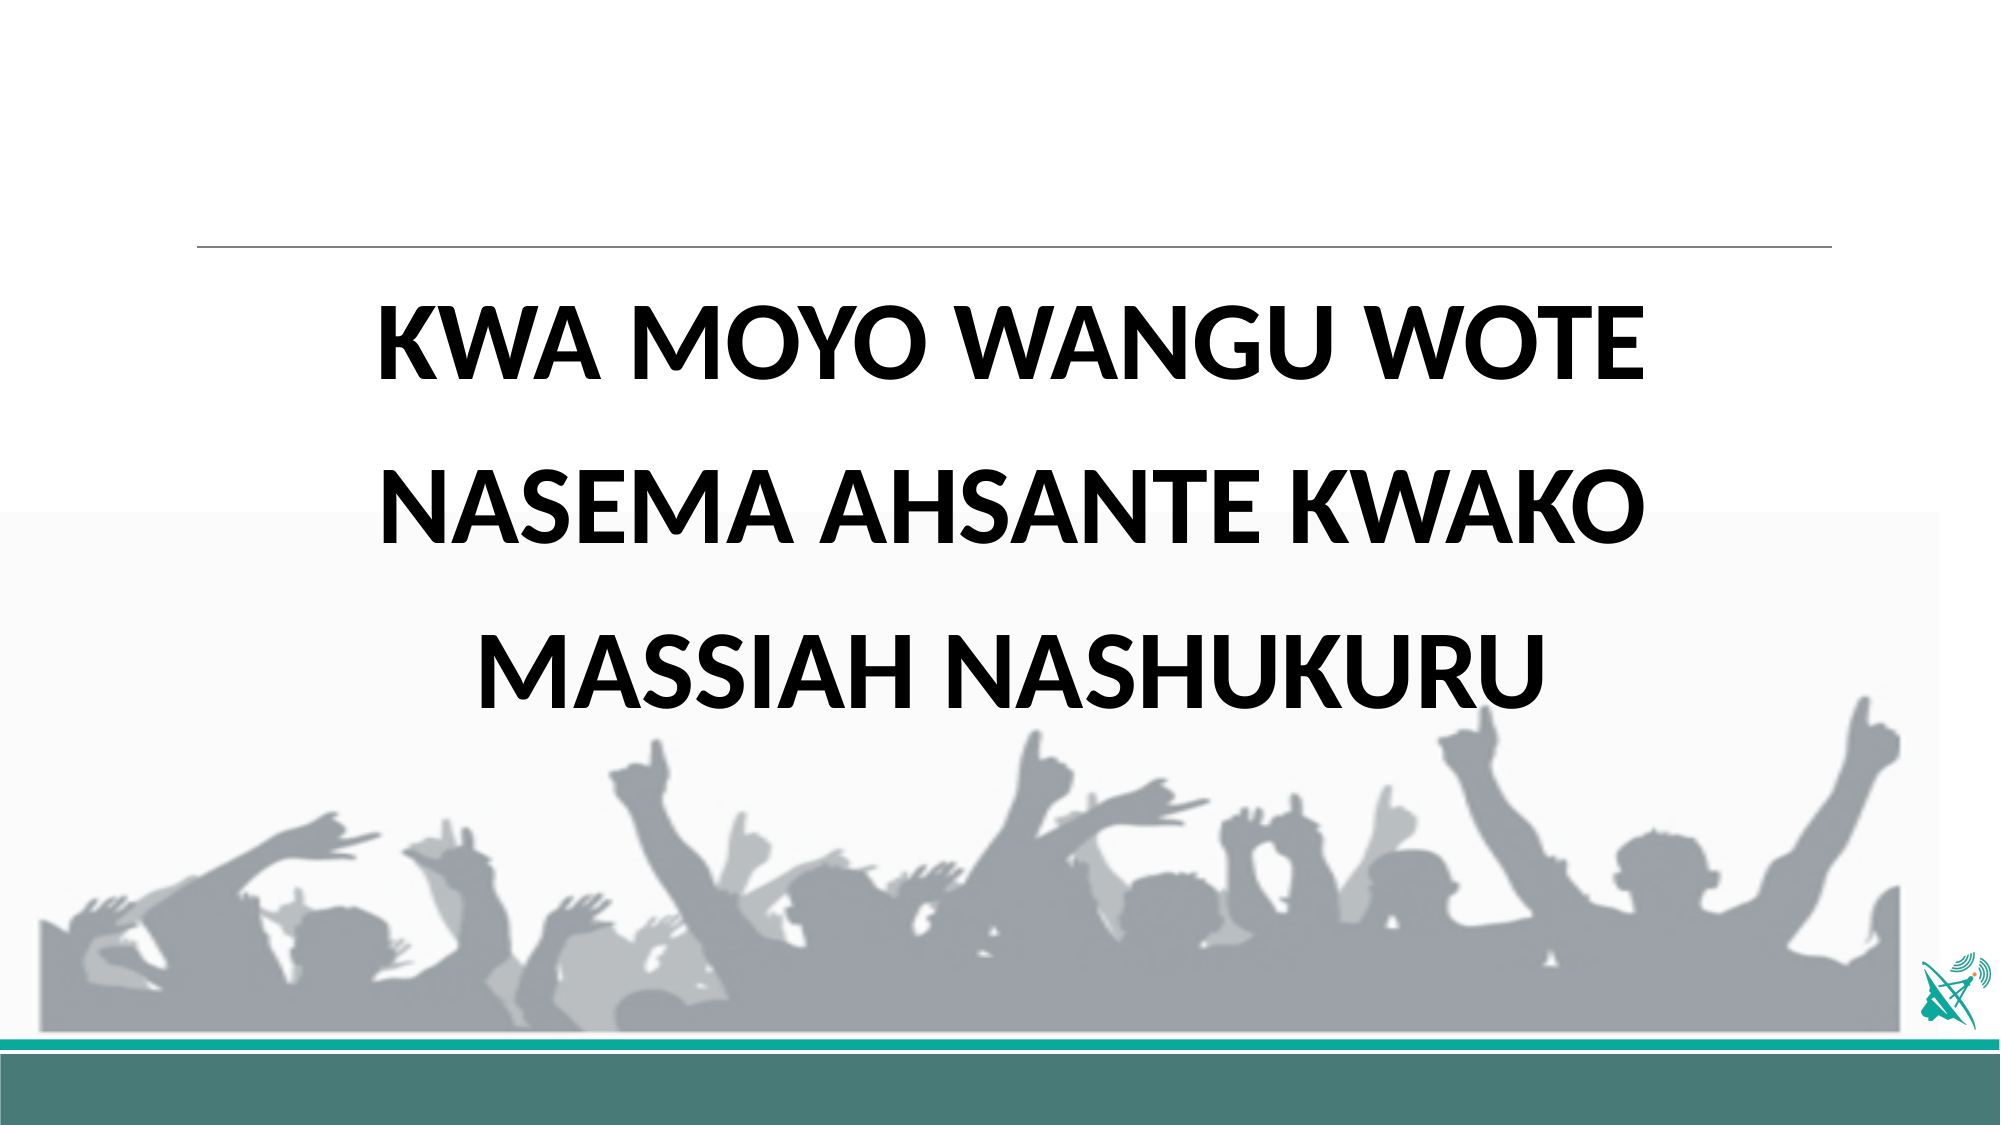

KWA MOYO WANGU WOTE
NASEMA AHSANTE KWAKO
MASSIAH NASHUKURU